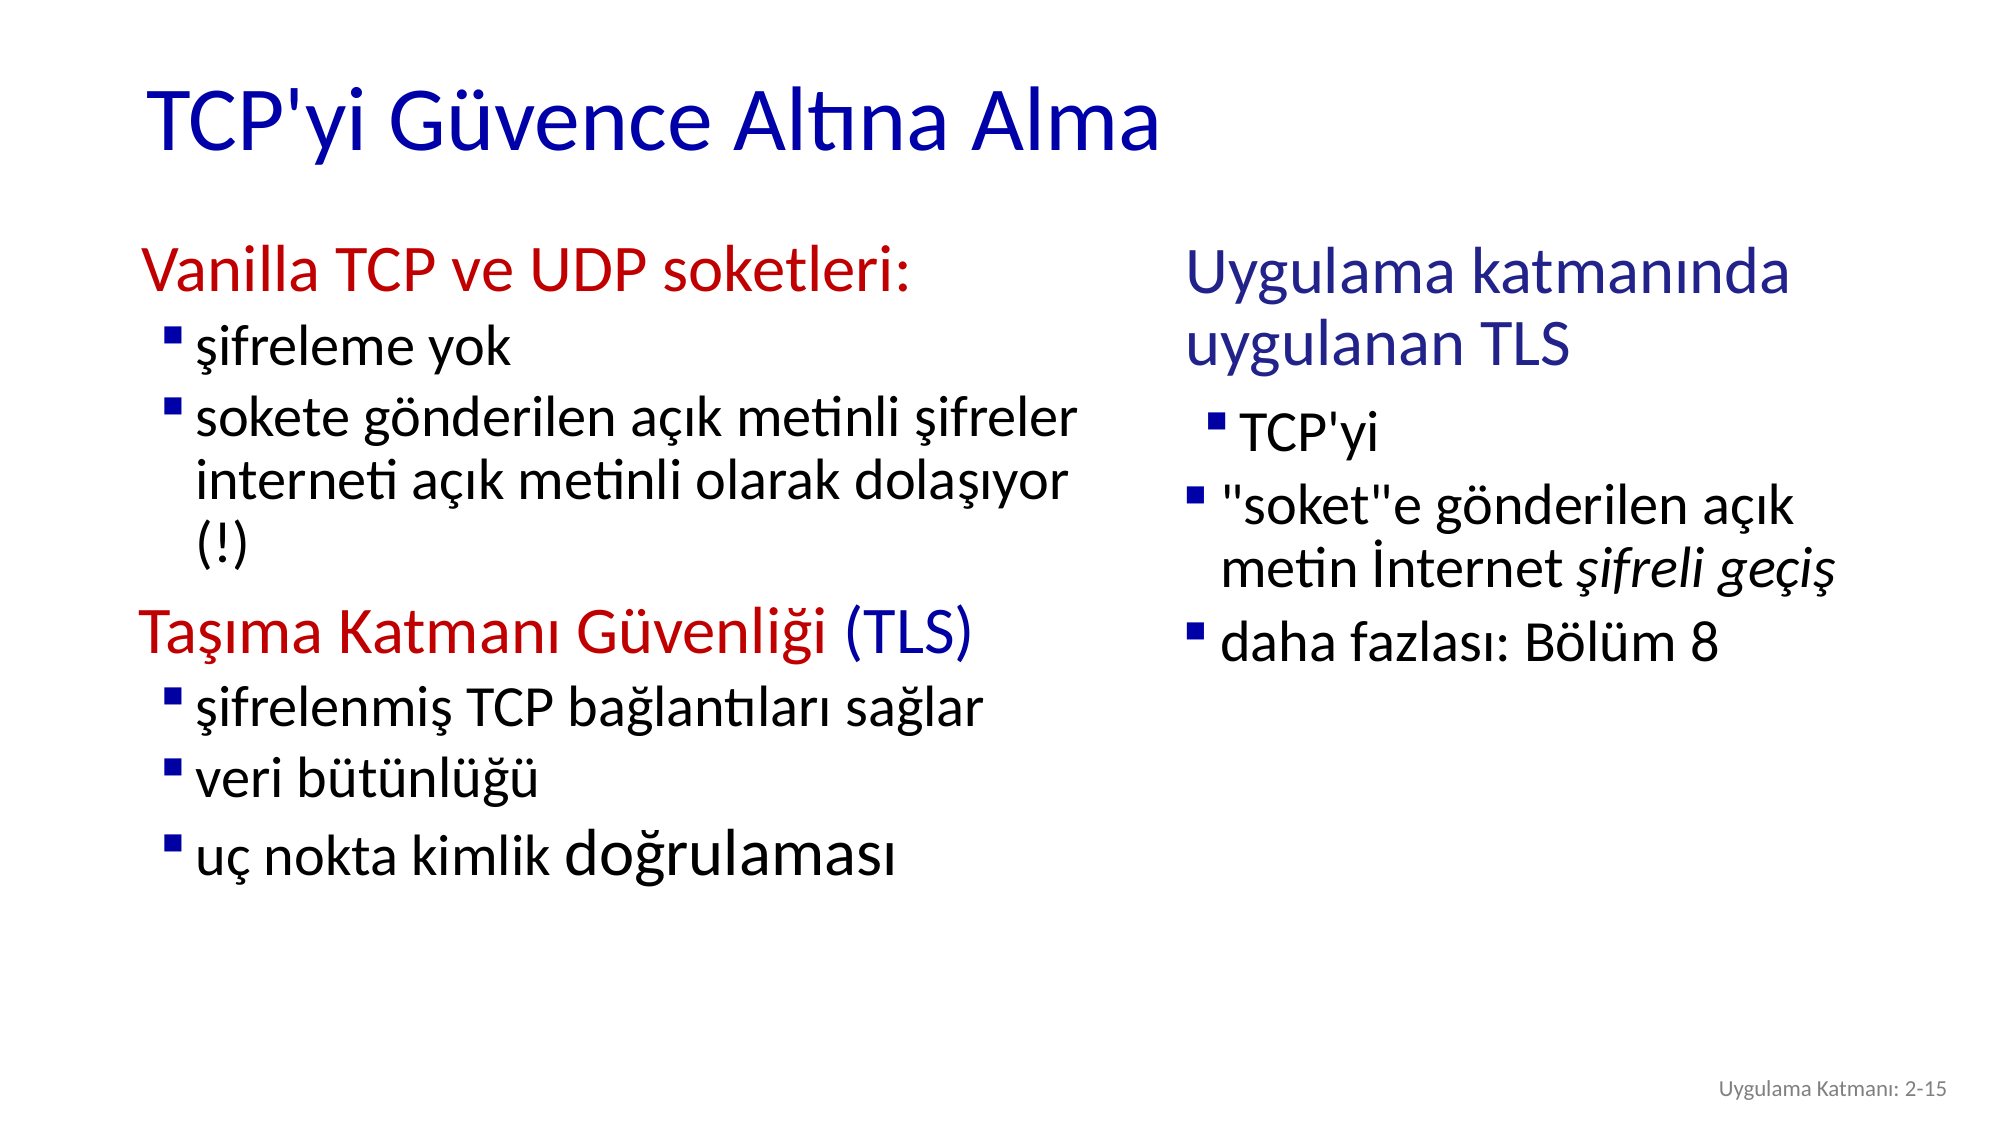

# TCP'yi Güvence Altına Alma
Vanilla TCP ve UDP soketleri:
şifreleme yok
sokete gönderilen açık metinli şifreler interneti açık metinli olarak dolaşıyor (!)
Taşıma Katmanı Güvenliği (TLS)
şifrelenmiş TCP bağlantıları sağlar
veri bütünlüğü
uç nokta kimlik doğrulaması
Uygulama katmanında uygulanan TLS
TCP'yi
"soket"e gönderilen açık metin İnternet şifreli geçiş
daha fazlası: Bölüm 8
Uygulama Katmanı: 2-15